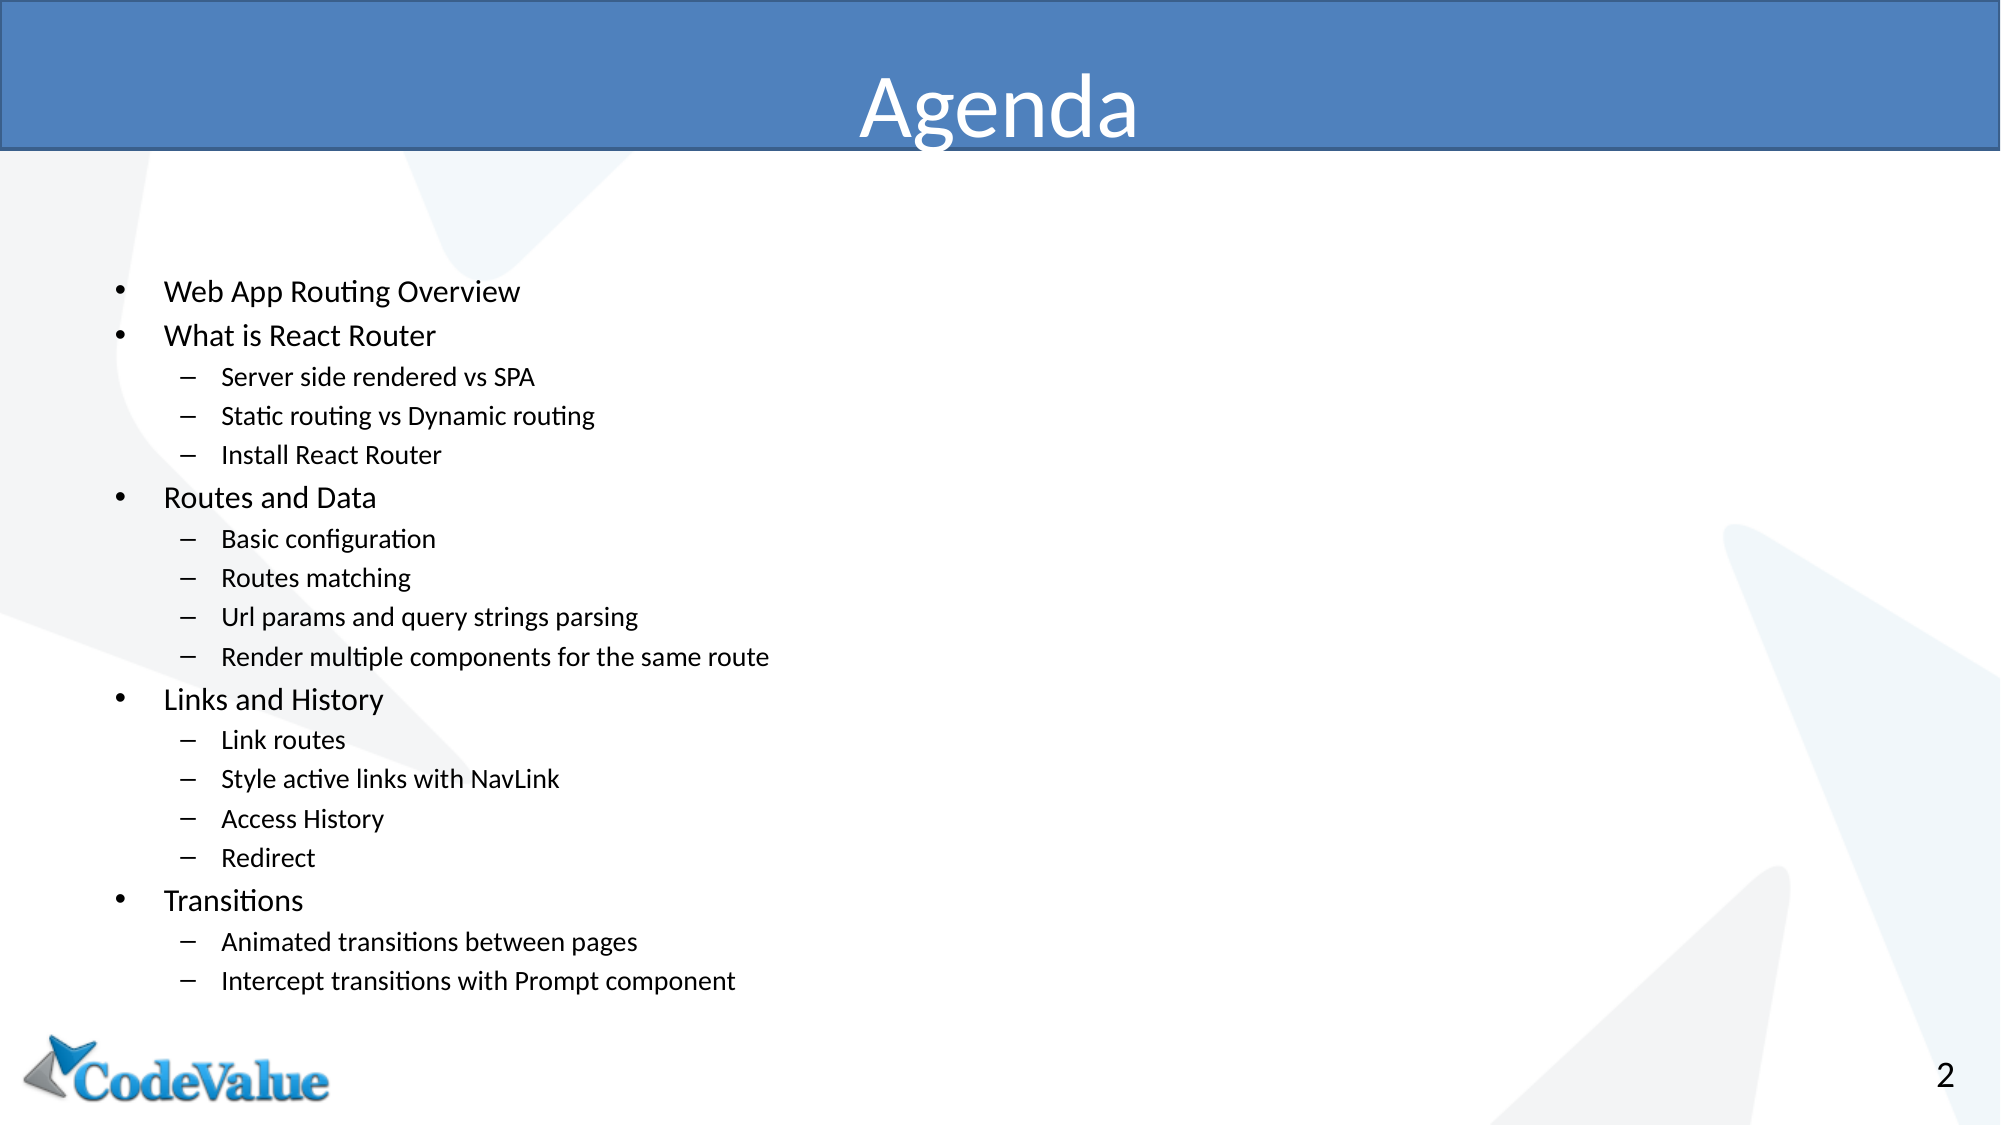

# Agenda
Web App Routing Overview
What is React Router
Server side rendered vs SPA
Static routing vs Dynamic routing
Install React Router
Routes and Data
Basic configuration
Routes matching
Url params and query strings parsing
Render multiple components for the same route
Links and History
Link routes
Style active links with NavLink
Access History
Redirect
Transitions
Animated transitions between pages
Intercept transitions with Prompt component